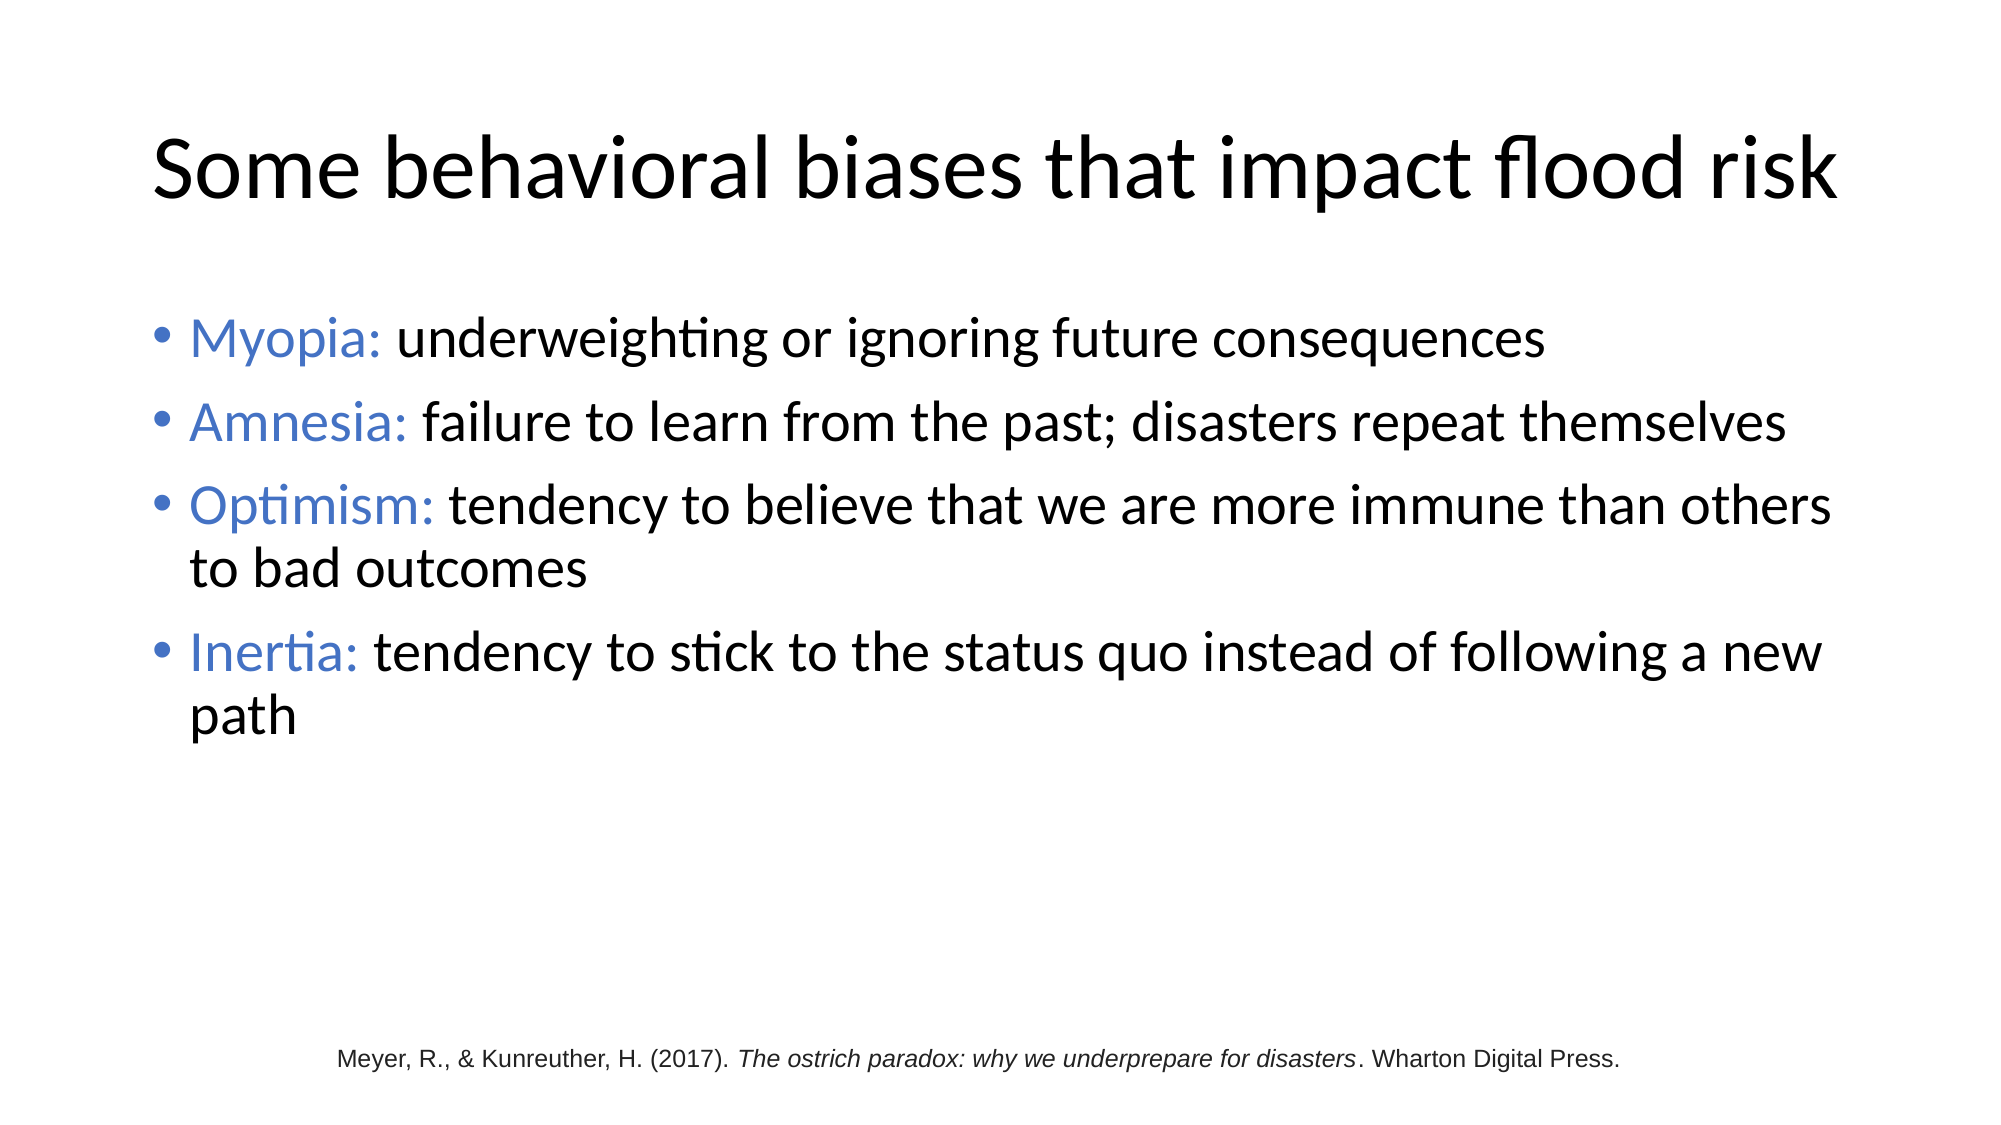

# Some behavioral biases that impact flood risk
Myopia: underweighting or ignoring future consequences
Amnesia: failure to learn from the past; disasters repeat themselves
Optimism: tendency to believe that we are more immune than others to bad outcomes
Inertia: tendency to stick to the status quo instead of following a new path

Meyer, R., & Kunreuther, H. (2017). The ostrich paradox: why we underprepare for disasters. Wharton Digital Press.